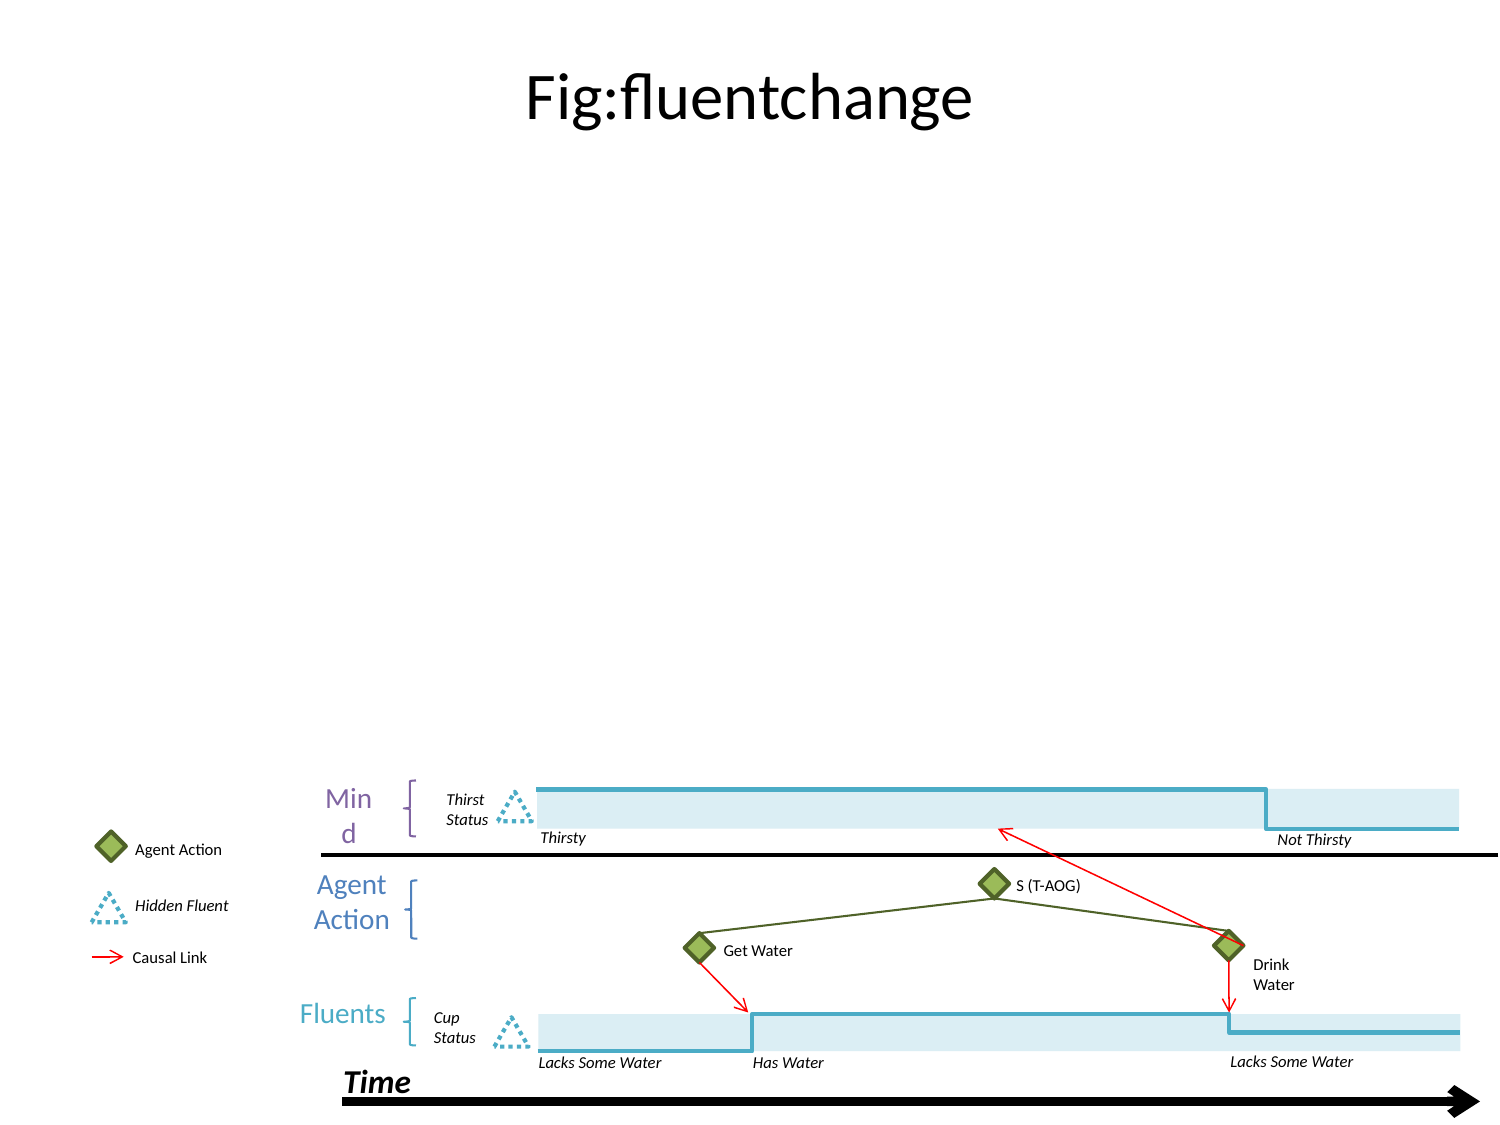

# Fig:fluentchange
Mind

Thirst Status

Thirsty
Not Thirsty
Agent Action

S (T-AOG)

Get Water
Drink
Water
Fluents

Cup Status

Lacks Some Water
Lacks Some Water
Has Water
Time

Agent Action

Hidden Fluent
Causal Link